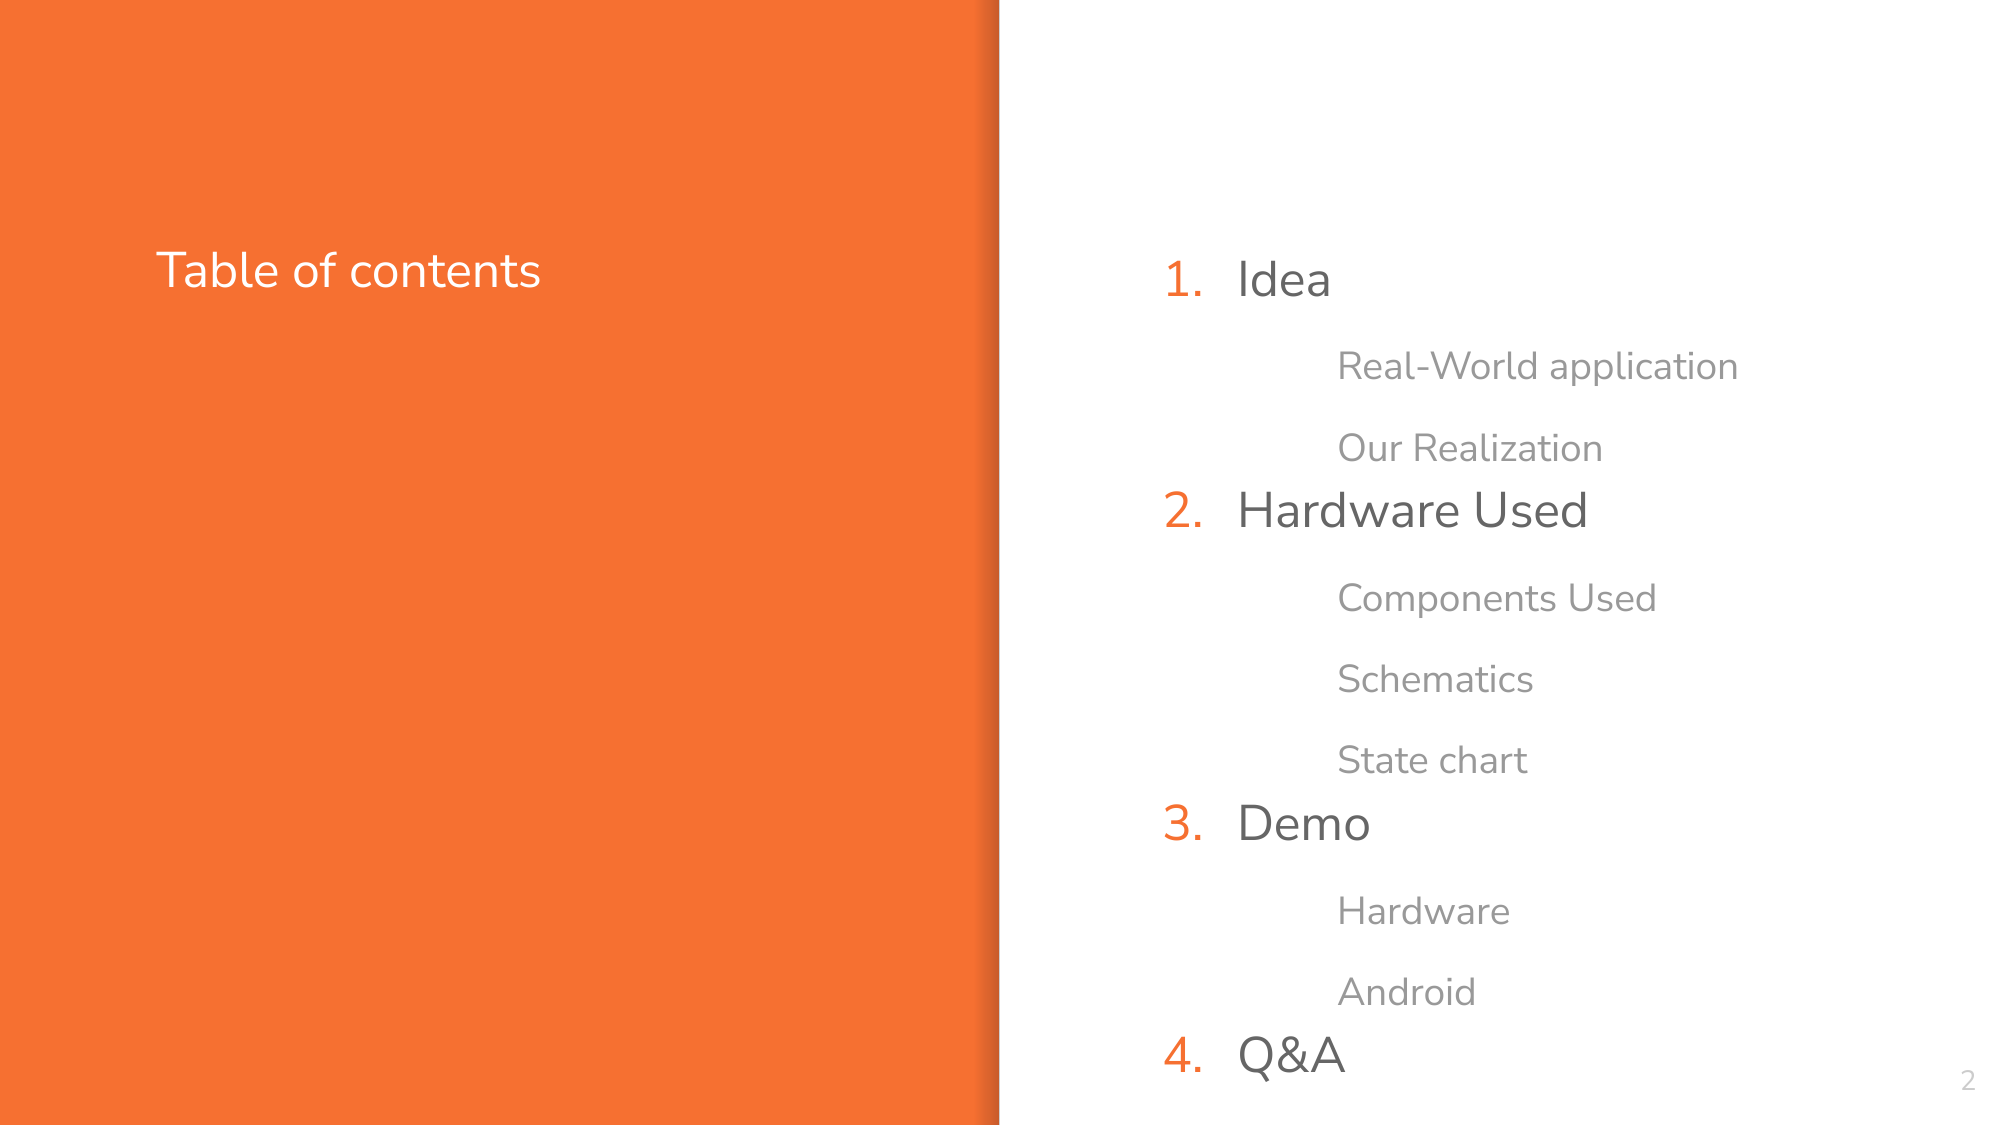

# Table of contents
Idea
Real-World application
Our Realization
Hardware Used
Components Used
Schematics
State chart
Demo
Hardware
Android
Q&A

2